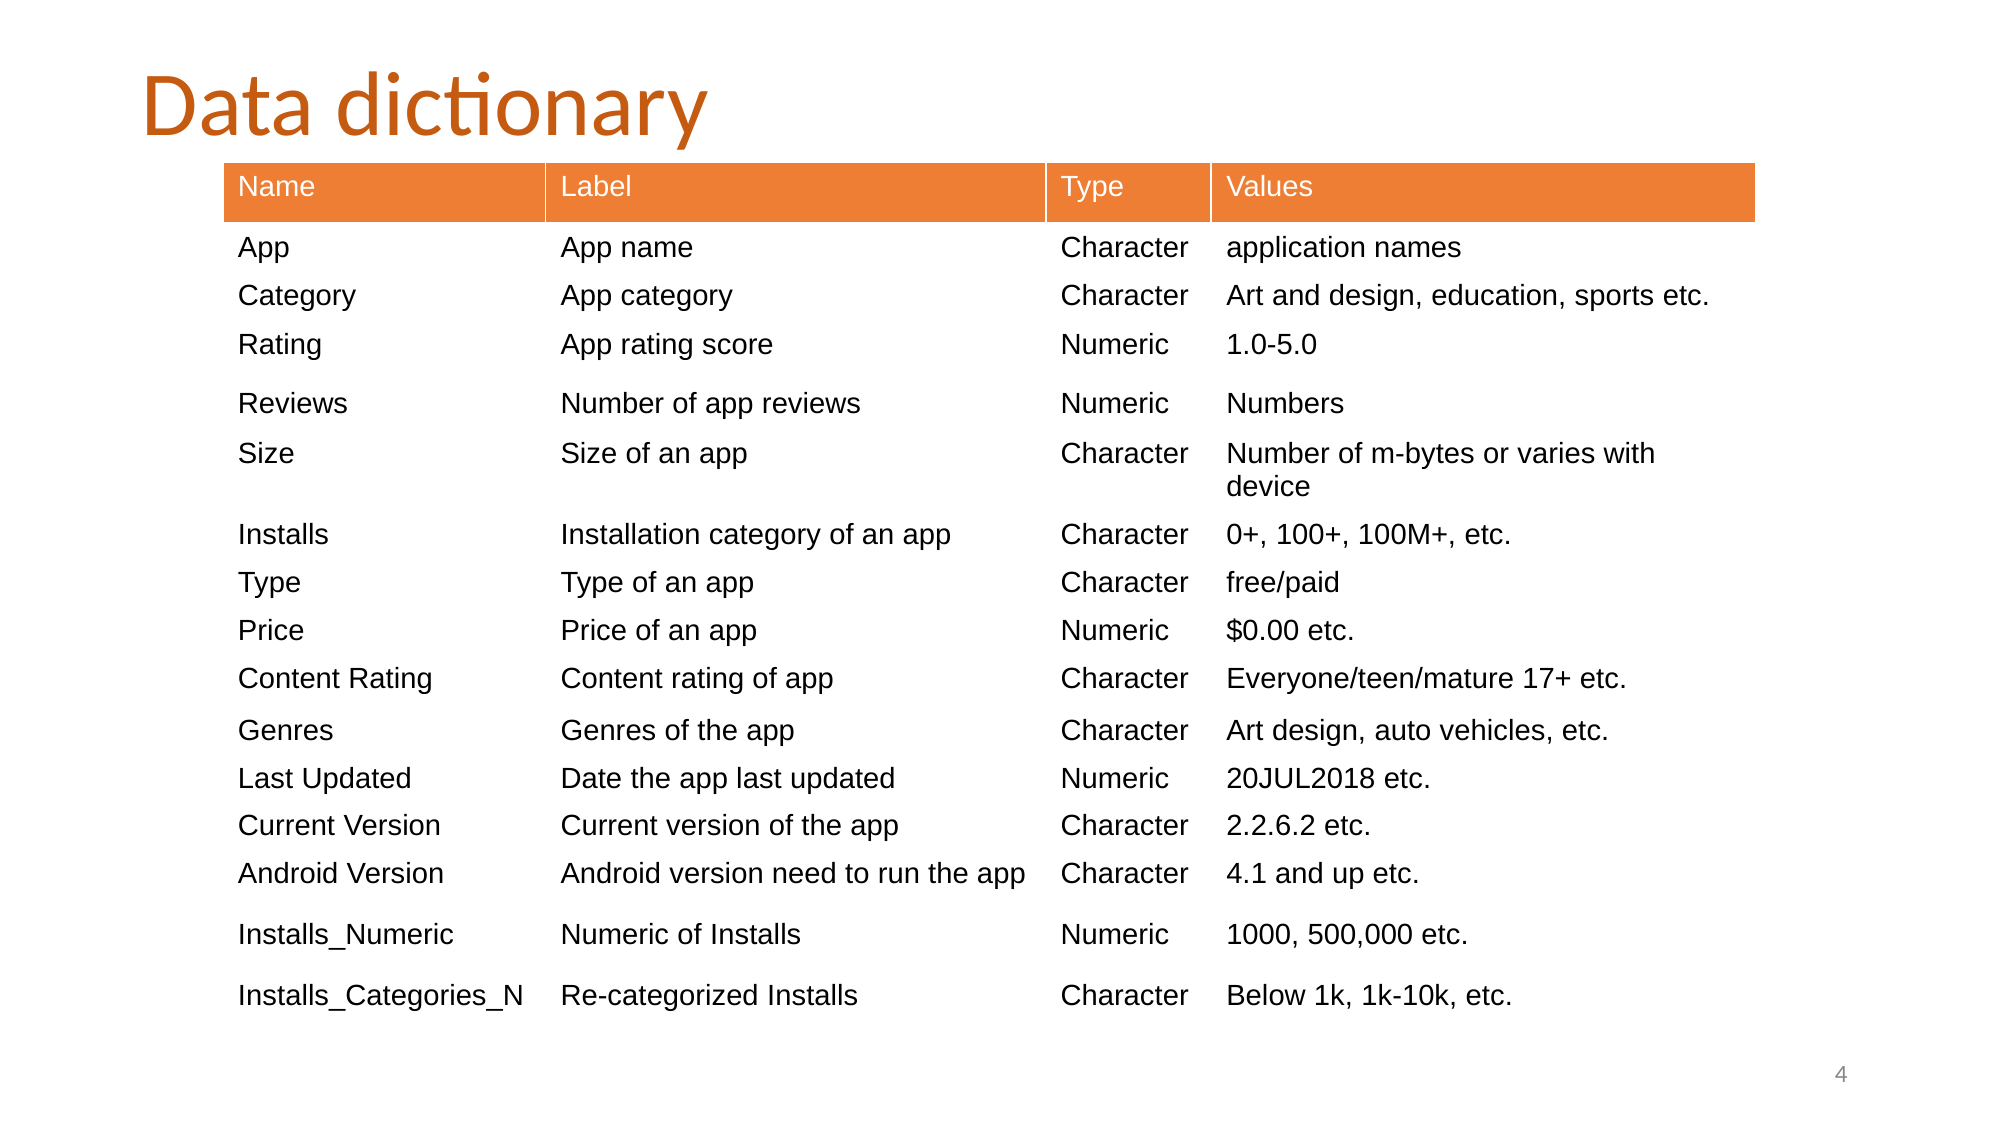

# Data dictionary
| Name | Label | Type | Values |
| --- | --- | --- | --- |
| App | App name | Character | application names |
| Category | App category | Character | Art and design, education, sports etc. |
| Rating | App rating score | Numeric | 1.0-5.0 |
| Reviews | Number of app reviews | Numeric | Numbers |
| Size | Size of an app | Character | Number of m-bytes or varies with device |
| Installs | Installation category of an app | Character | 0+, 100+, 100M+, etc. |
| Type | Type of an app | Character | free/paid |
| Price | Price of an app | Numeric | $0.00 etc. |
| Content Rating | Content rating of app | Character | Everyone/teen/mature 17+ etc. |
| Genres | Genres of the app | Character | Art design, auto vehicles, etc. |
| Last Updated | Date the app last updated | Numeric | 20JUL2018 etc. |
| Current Version | Current version of the app | Character | 2.2.6.2 etc. |
| Android Version | Android version need to run the app | Character | 4.1 and up etc. |
| Installs\_Numeric | Numeric of Installs | Numeric | 1000, 500,000 etc. |
| Installs\_Categories\_N | Re-categorized Installs | Character | Below 1k, 1k-10k, etc. |
4